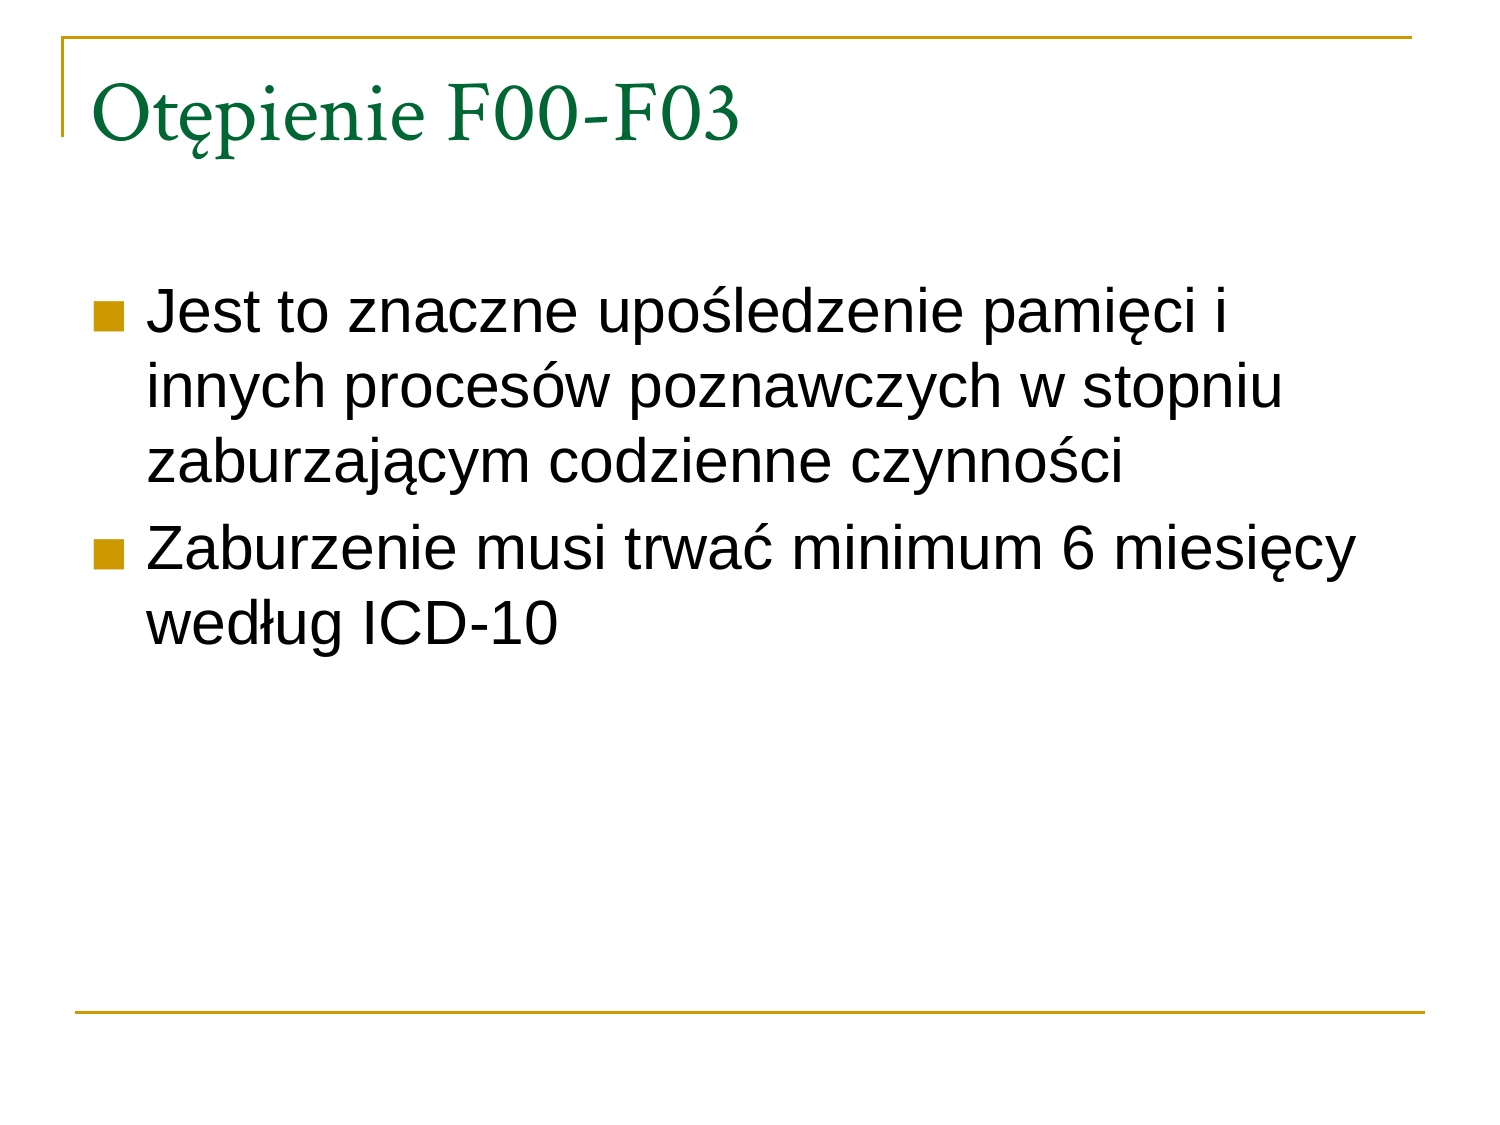

# Otępienie F00-F03
Jest to znaczne upośledzenie pamięci i innych procesów poznawczych w stopniu zaburzającym codzienne czynności
Zaburzenie musi trwać minimum 6 miesięcy według ICD-10